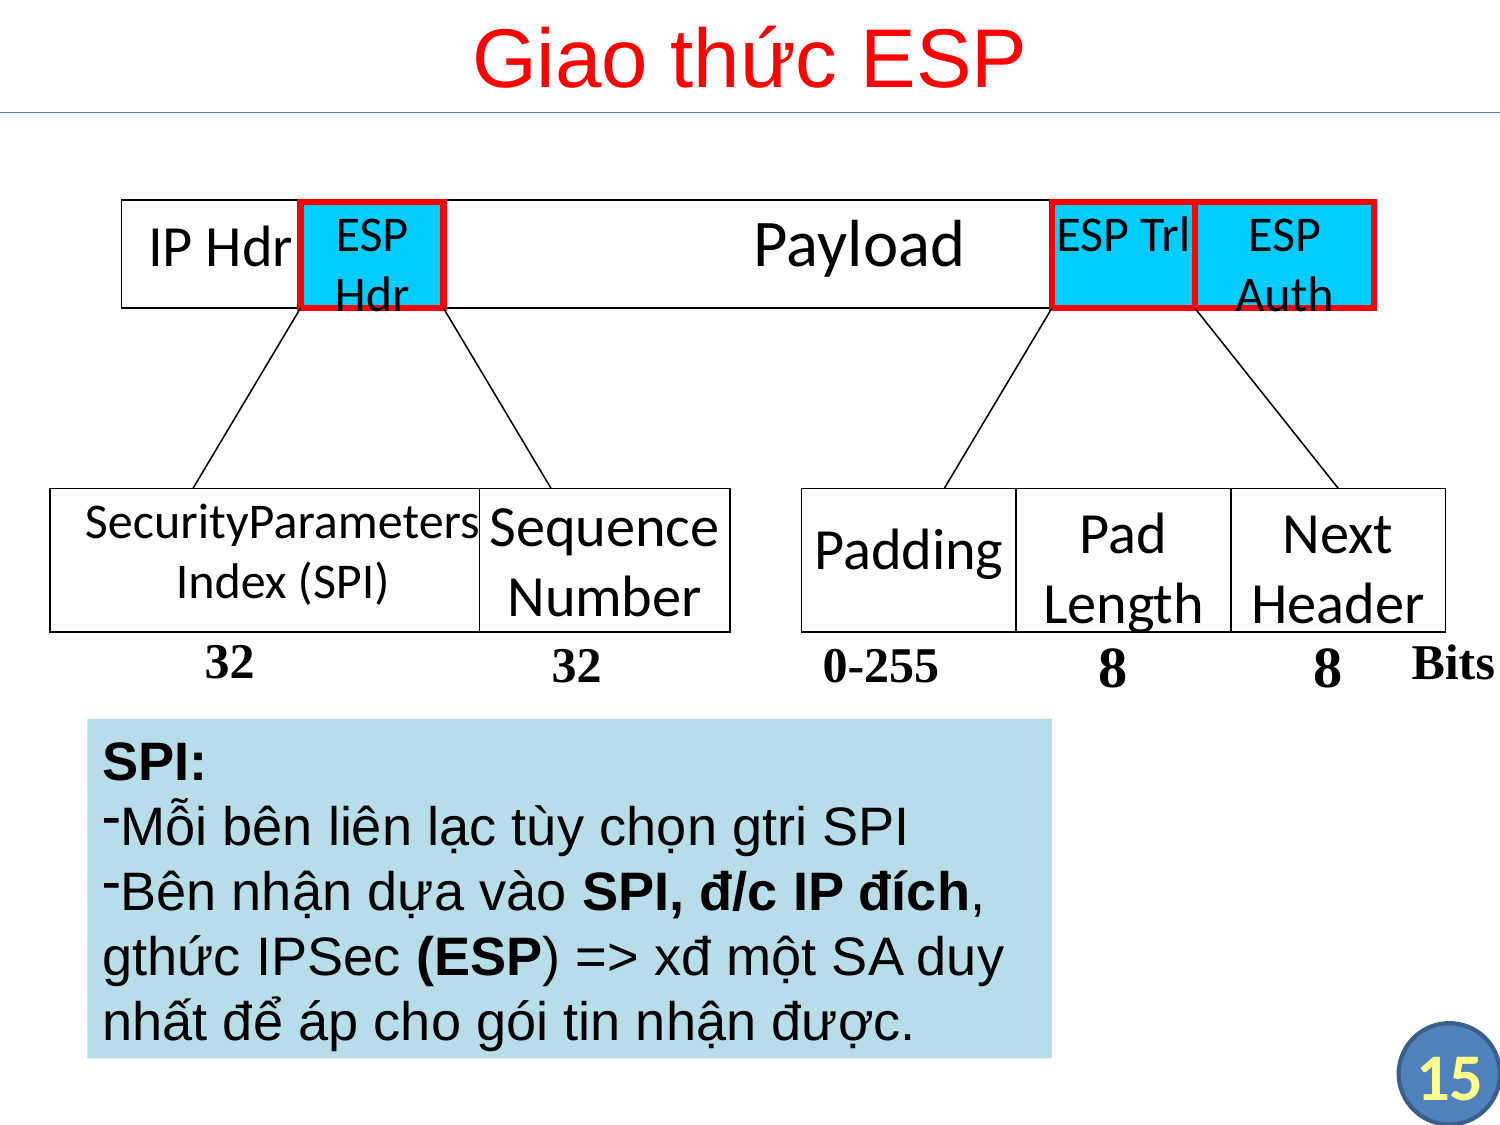

# Giao thức ESP

  IP Hdr			     Payload
ESP Hdr
ESP Trl
ESP Auth

SecurityParameters
Index (SPI)
Sequence
Number

Padding
Pad
Length
Next
Header
32
8
8
Bits
32
0-255
SPI:
Mỗi bên liên lạc tùy chọn gtri SPI
Bên nhận dựa vào SPI, đ/c IP đích, gthức IPSec (ESP) => xđ một SA duy nhất để áp cho gói tin nhận được.
15